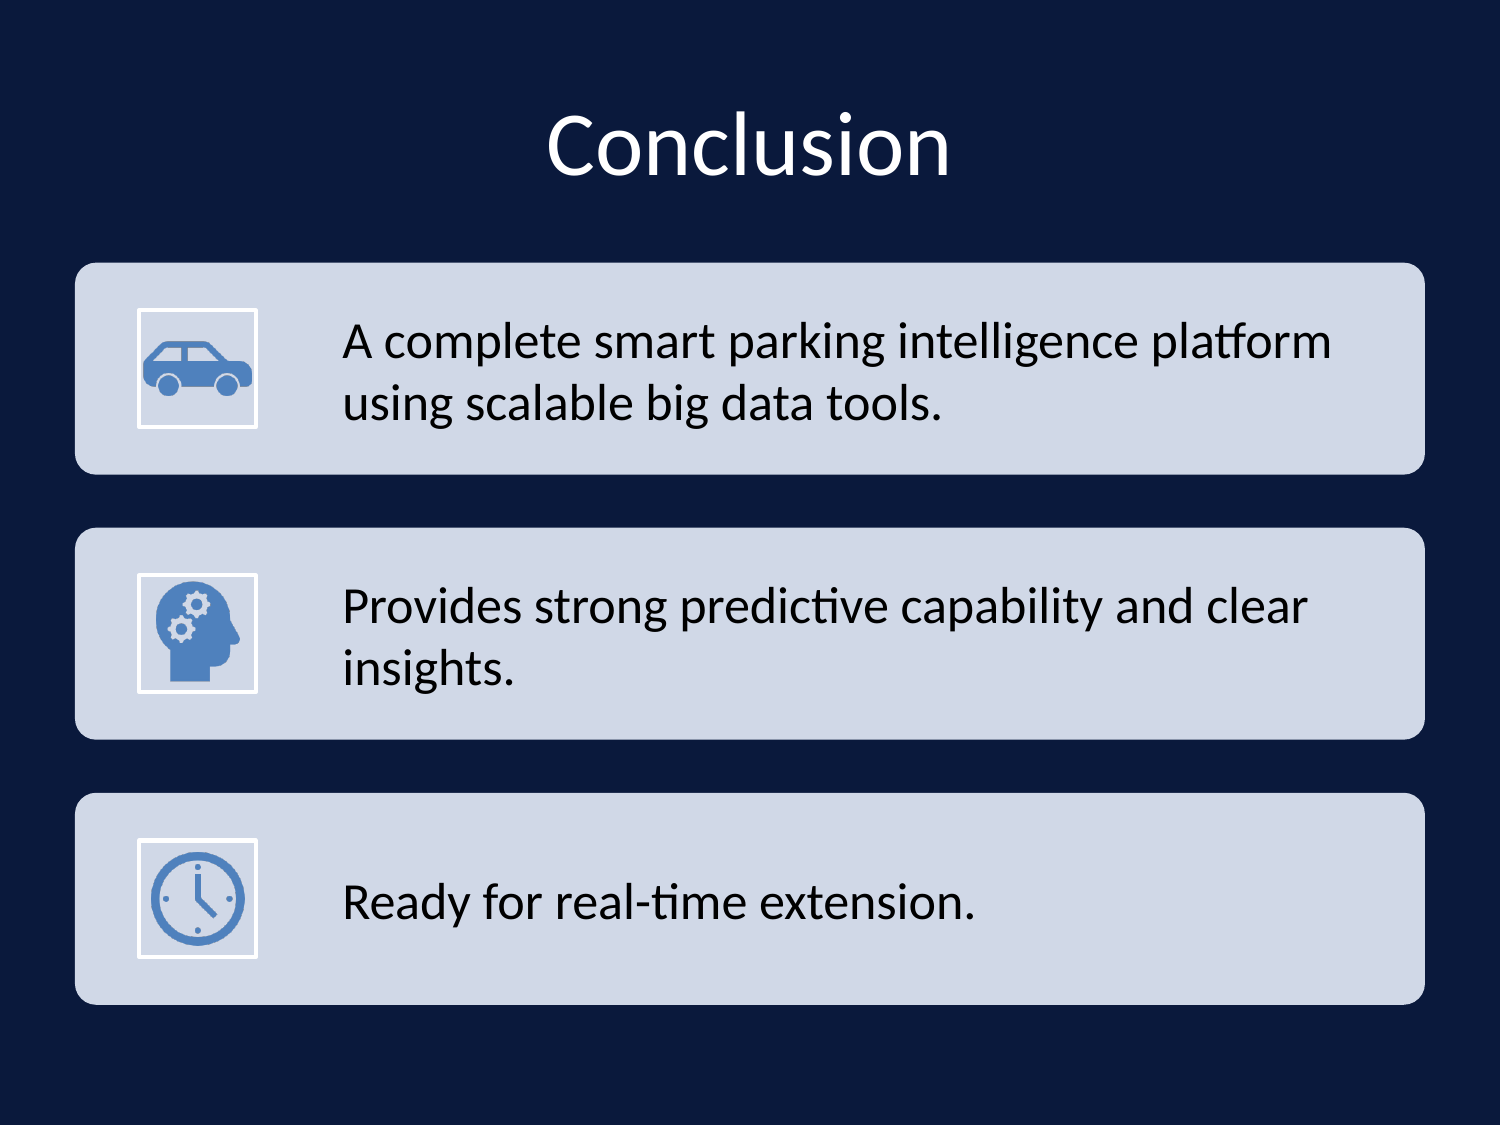

# Conclusion
A complete smart parking intelligence platform using scalable big data tools.
Provides strong predictive capability and clear insights.
Ready for real-time extension.